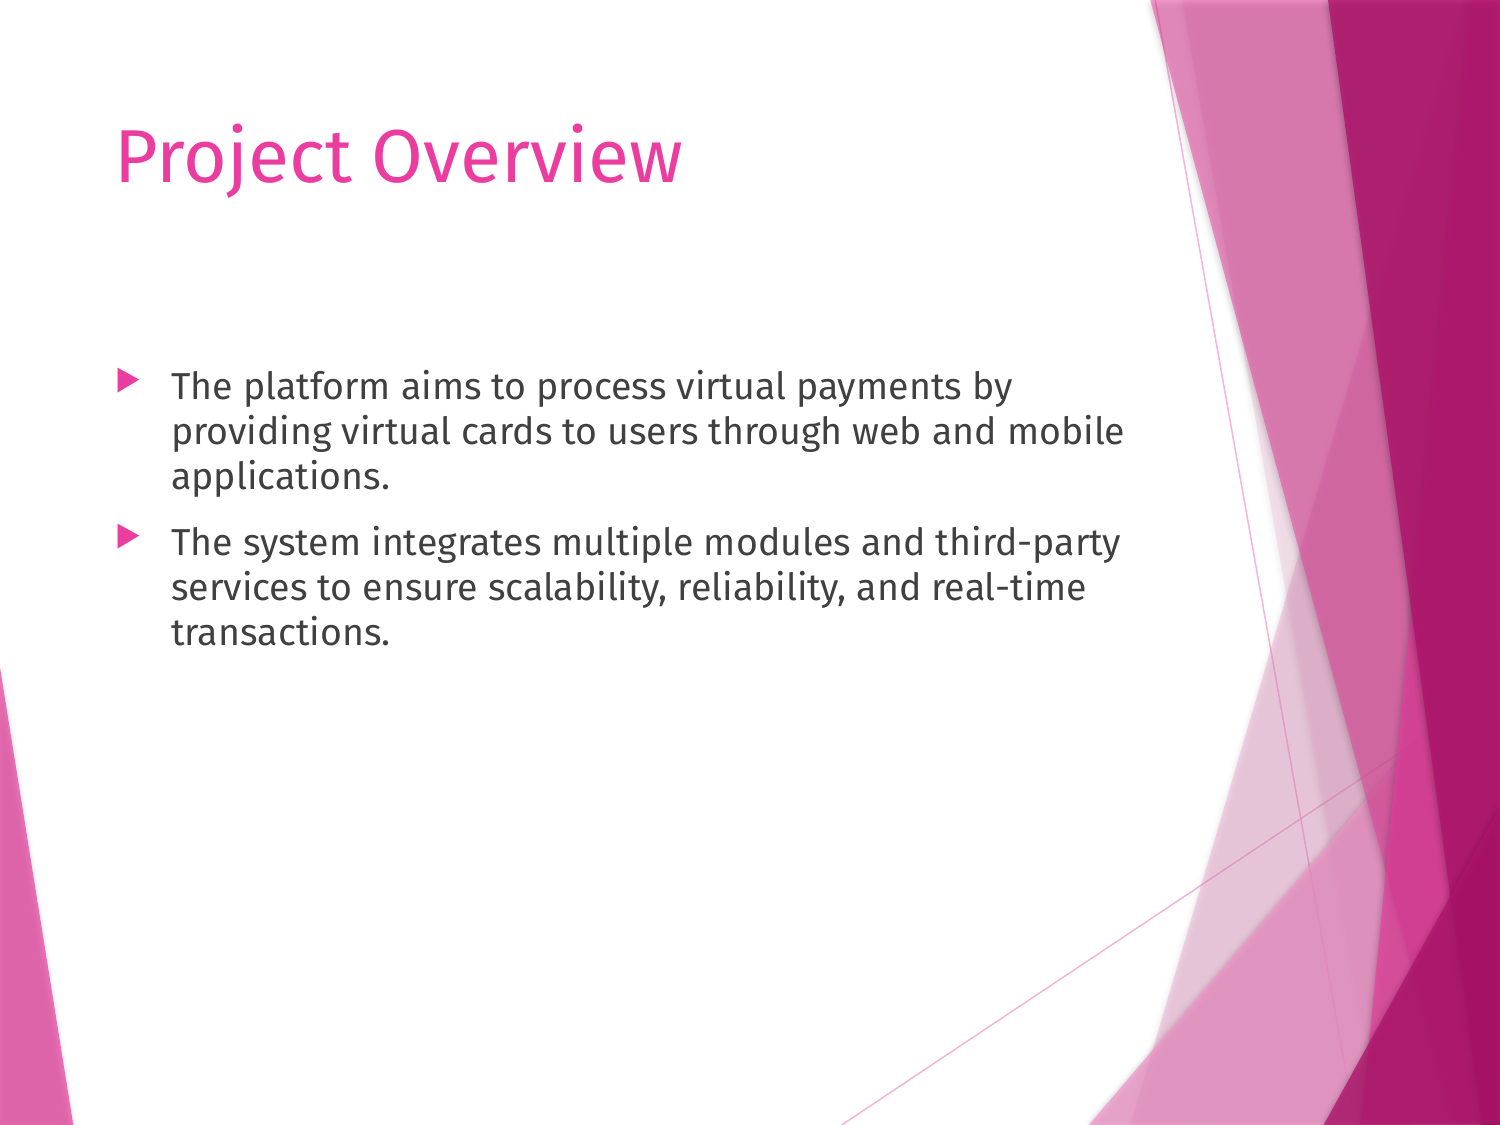

# Project Overview
The platform aims to process virtual payments by providing virtual cards to users through web and mobile applications.
The system integrates multiple modules and third-party services to ensure scalability, reliability, and real-time transactions.